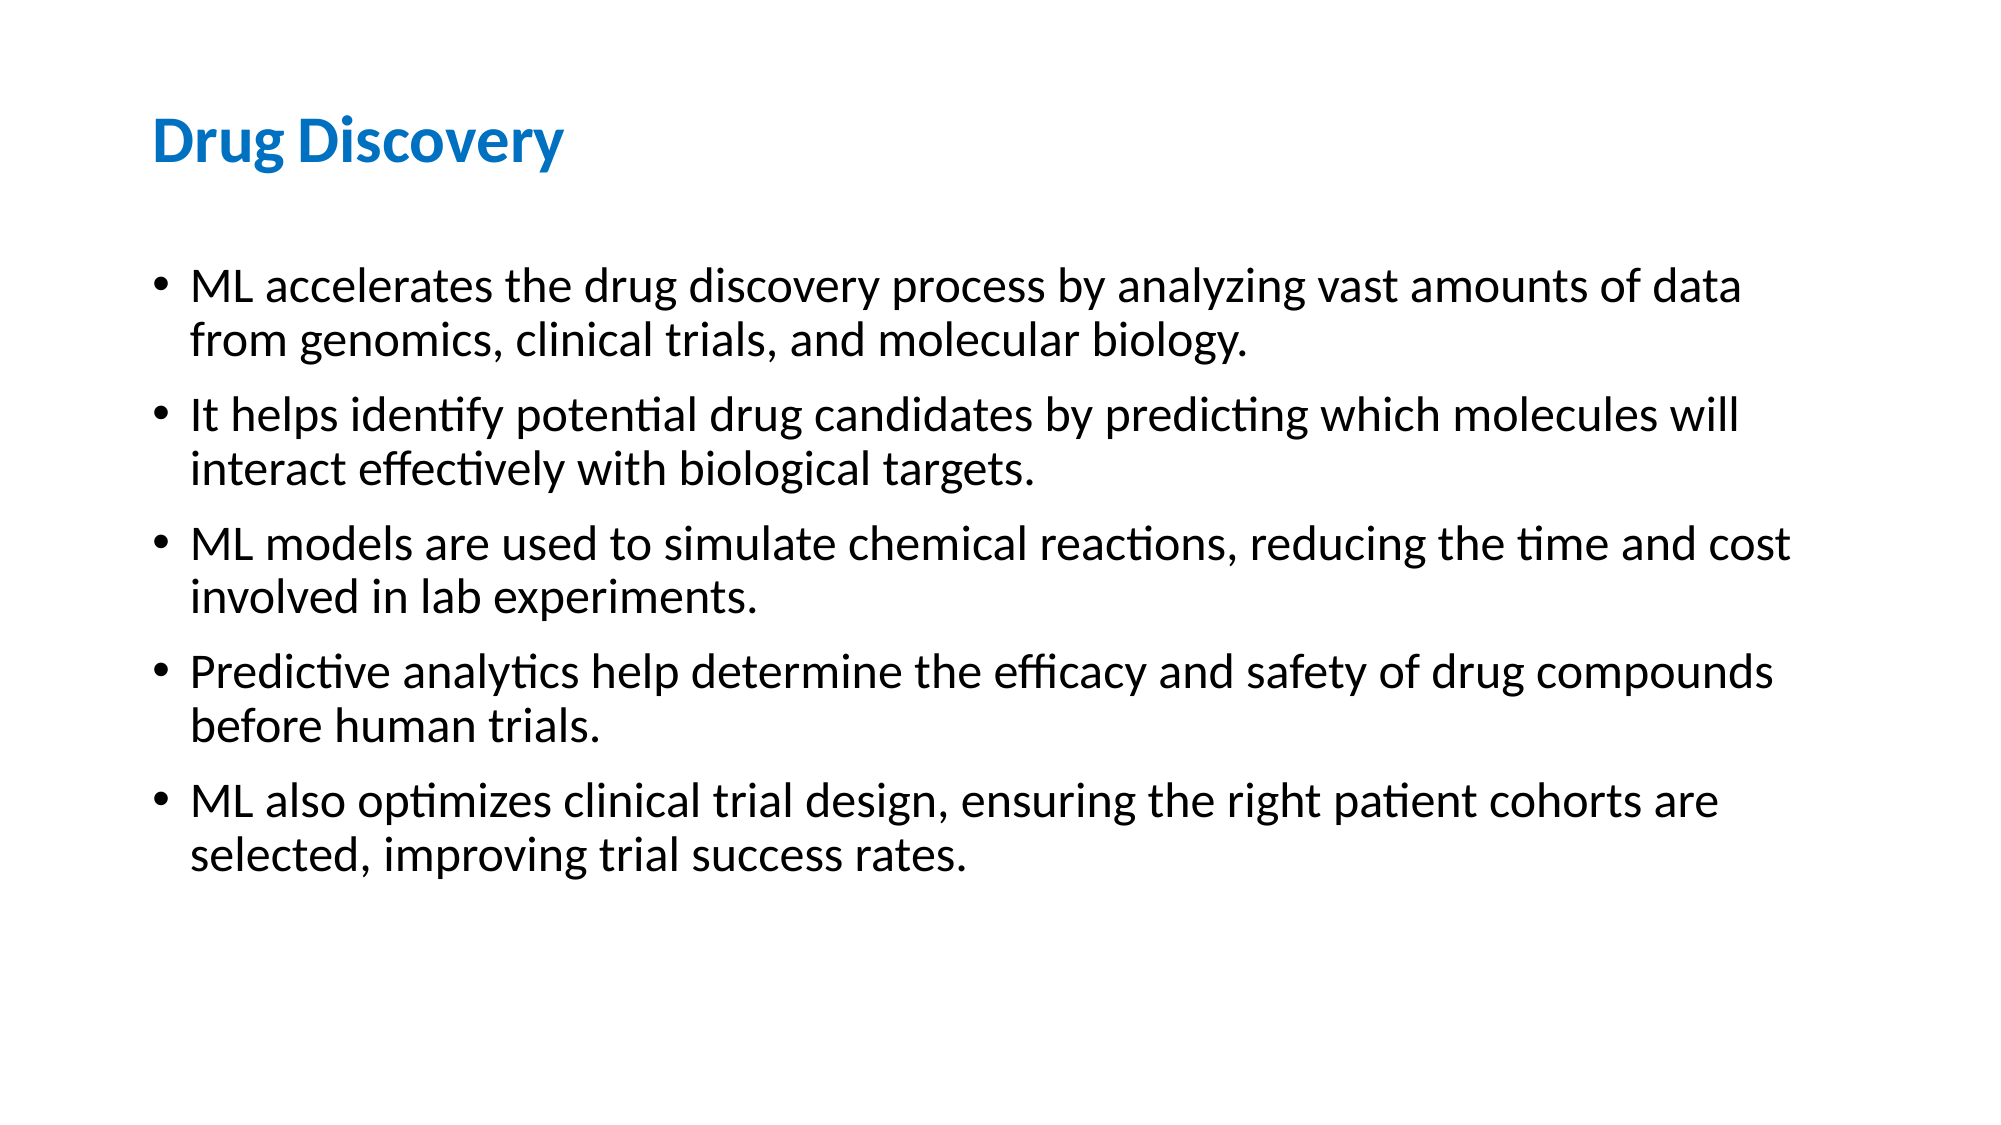

# Drug Discovery
ML accelerates the drug discovery process by analyzing vast amounts of data from genomics, clinical trials, and molecular biology.
It helps identify potential drug candidates by predicting which molecules will interact effectively with biological targets.
ML models are used to simulate chemical reactions, reducing the time and cost involved in lab experiments.
Predictive analytics help determine the efficacy and safety of drug compounds before human trials.
ML also optimizes clinical trial design, ensuring the right patient cohorts are selected, improving trial success rates.